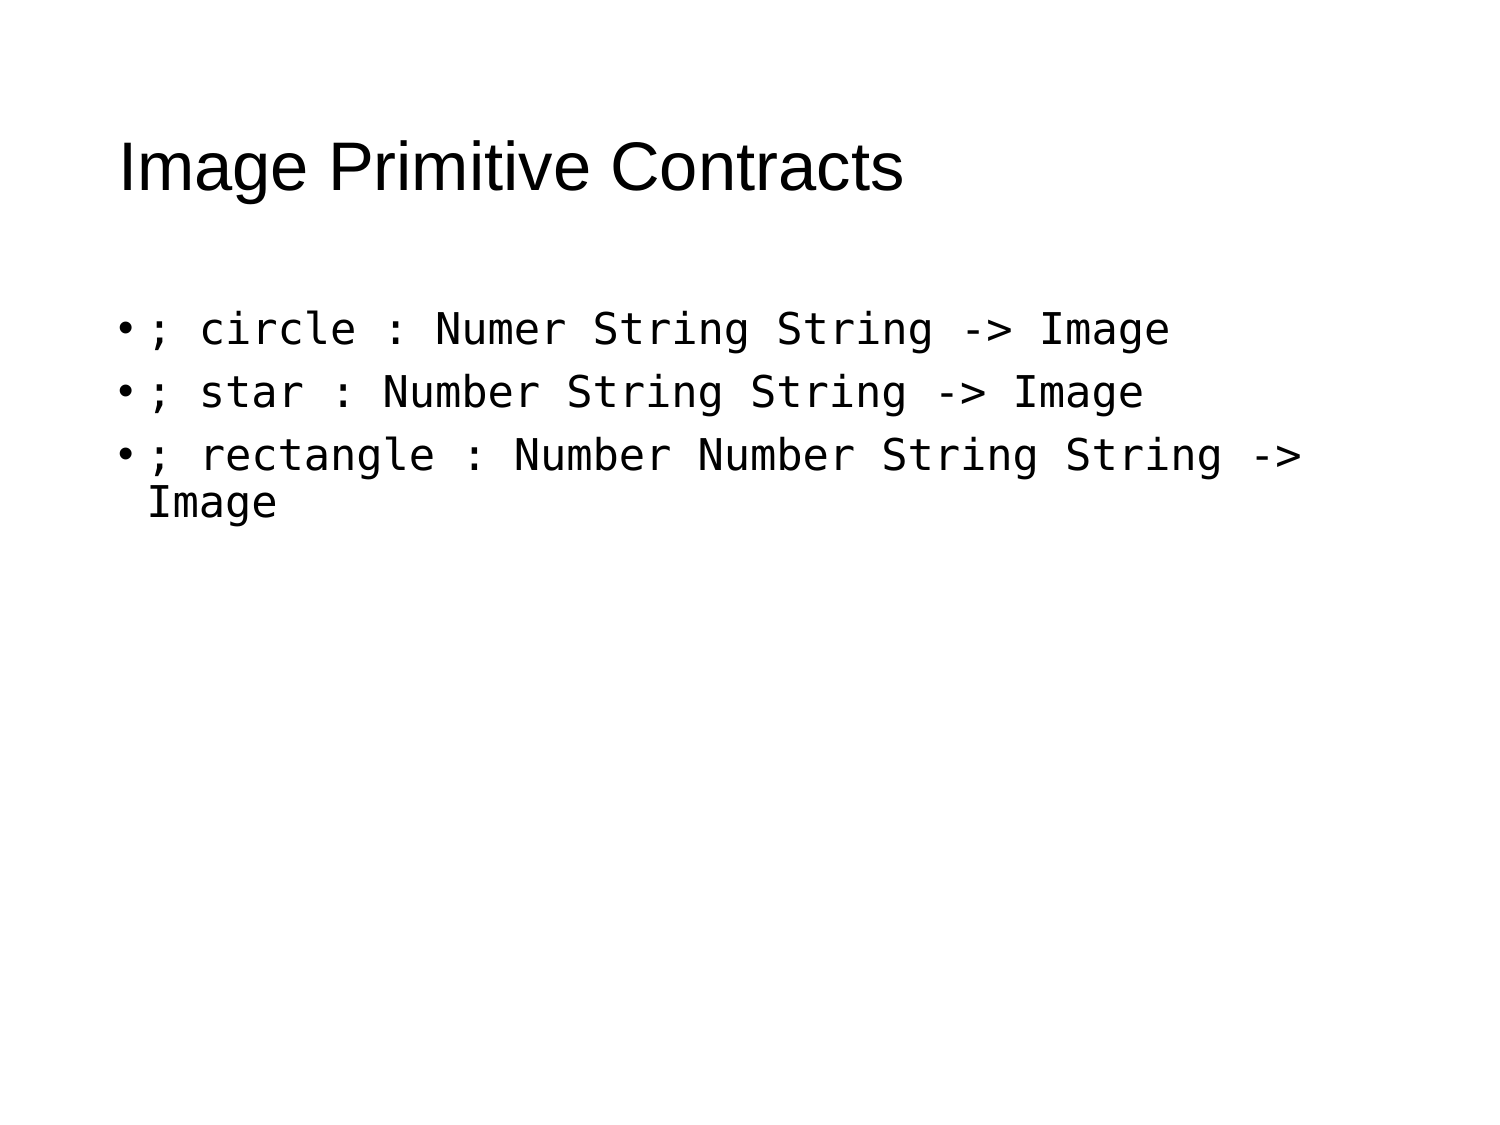

# Image Primitive Contracts
; circle : Numer String String -> Image
; star : Number String String -> Image
; rectangle : Number Number String String -> Image